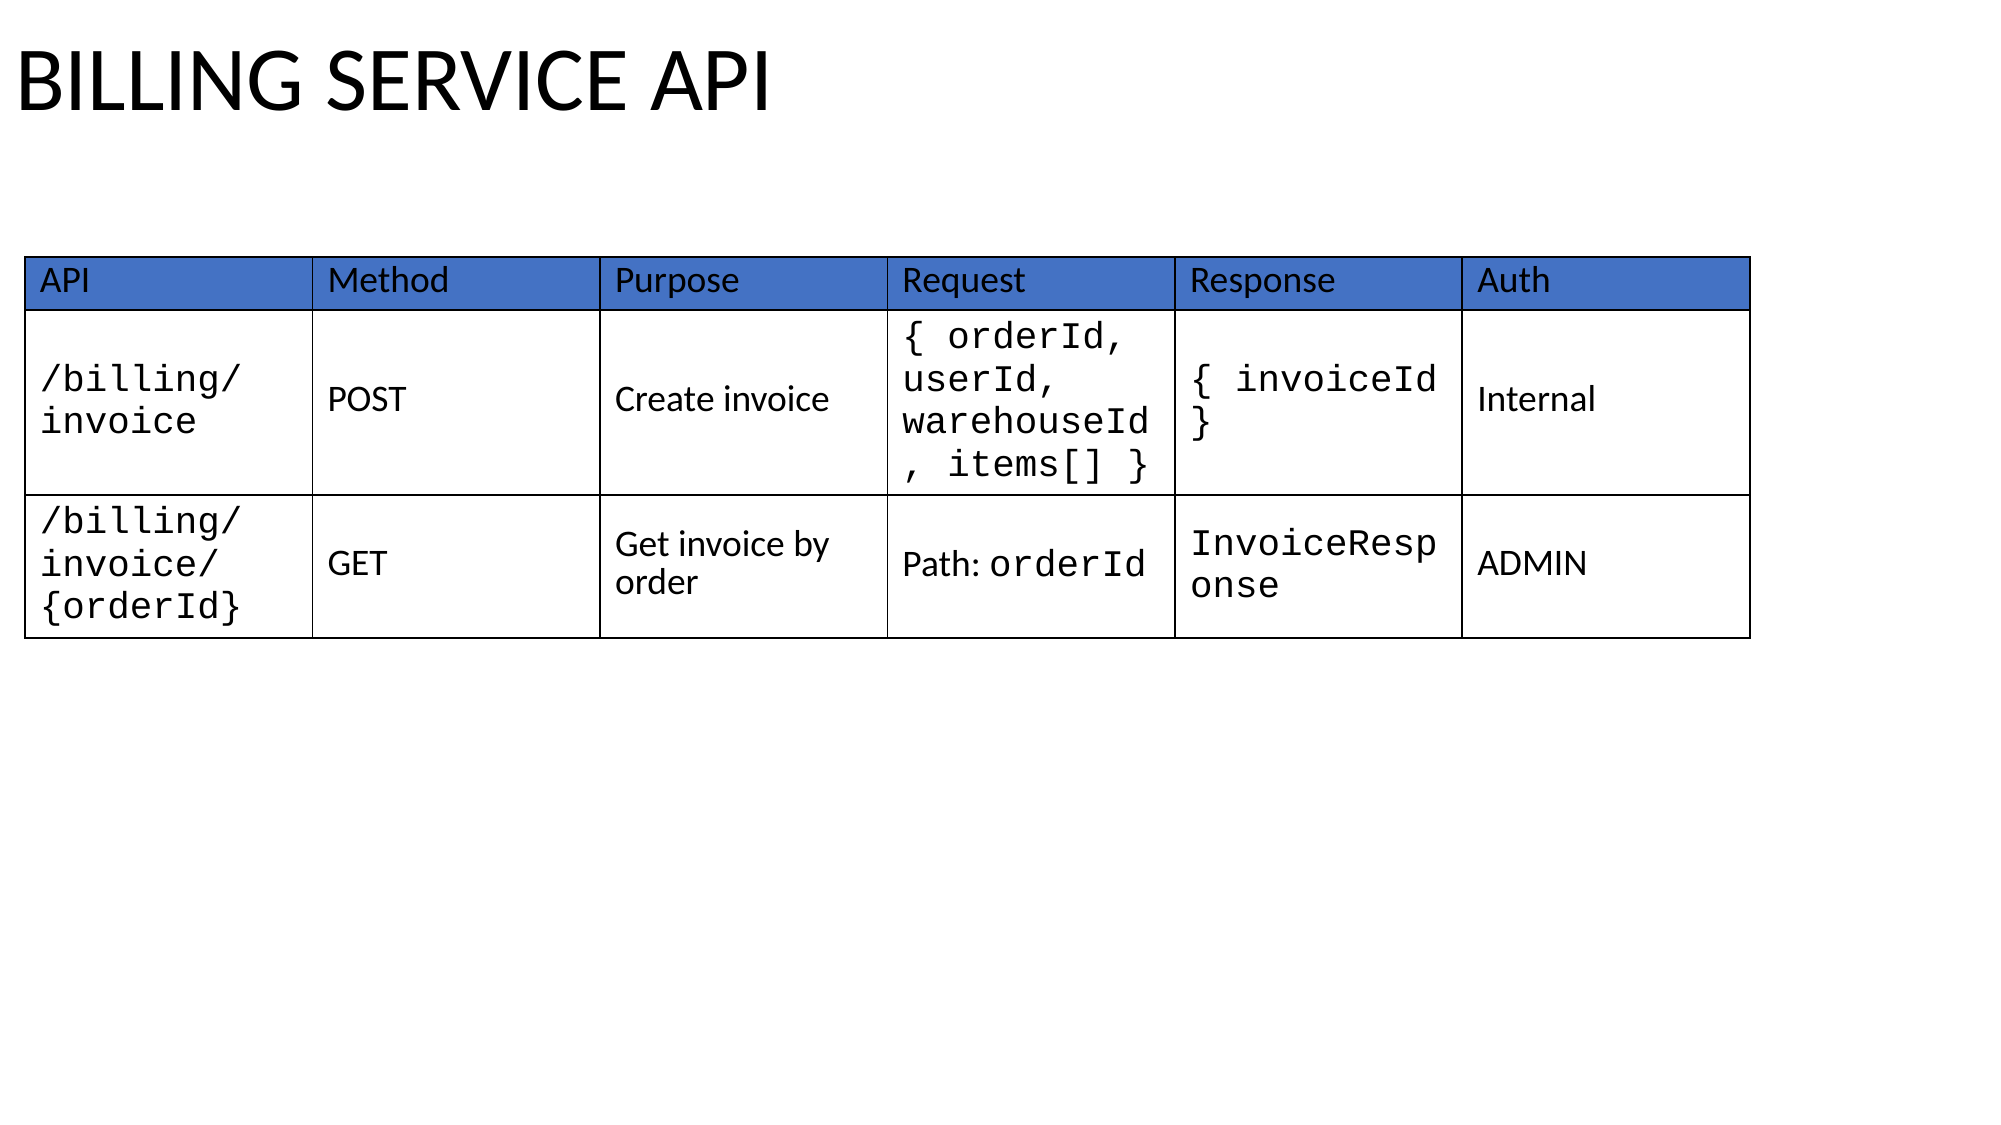

# BILLING SERVICE API
| API | Method | Purpose | Request | Response | Auth |
| --- | --- | --- | --- | --- | --- |
| /billing/invoice | POST | Create invoice | { orderId, userId, warehouseId, items[] } | { invoiceId } | Internal |
| /billing/invoice/{orderId} | GET | Get invoice by order | Path: orderId | InvoiceResponse | ADMIN |